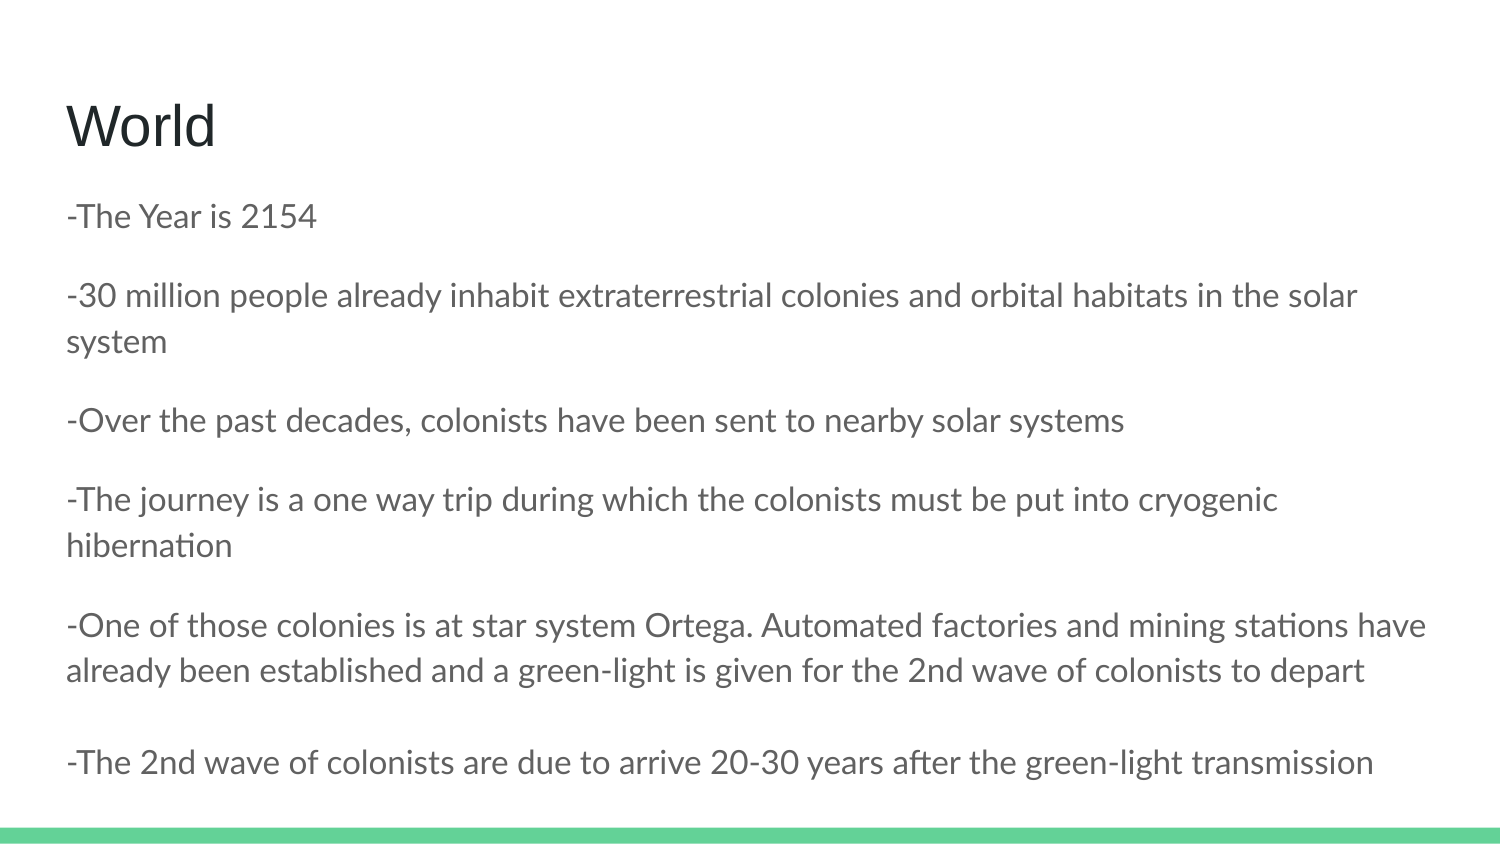

# World
-The Year is 2154
-30 million people already inhabit extraterrestrial colonies and orbital habitats in the solar system
-Over the past decades, colonists have been sent to nearby solar systems
-The journey is a one way trip during which the colonists must be put into cryogenic hibernation
-One of those colonies is at star system Ortega. Automated factories and mining stations have already been established and a green-light is given for the 2nd wave of colonists to depart

-The 2nd wave of colonists are due to arrive 20-30 years after the green-light transmission